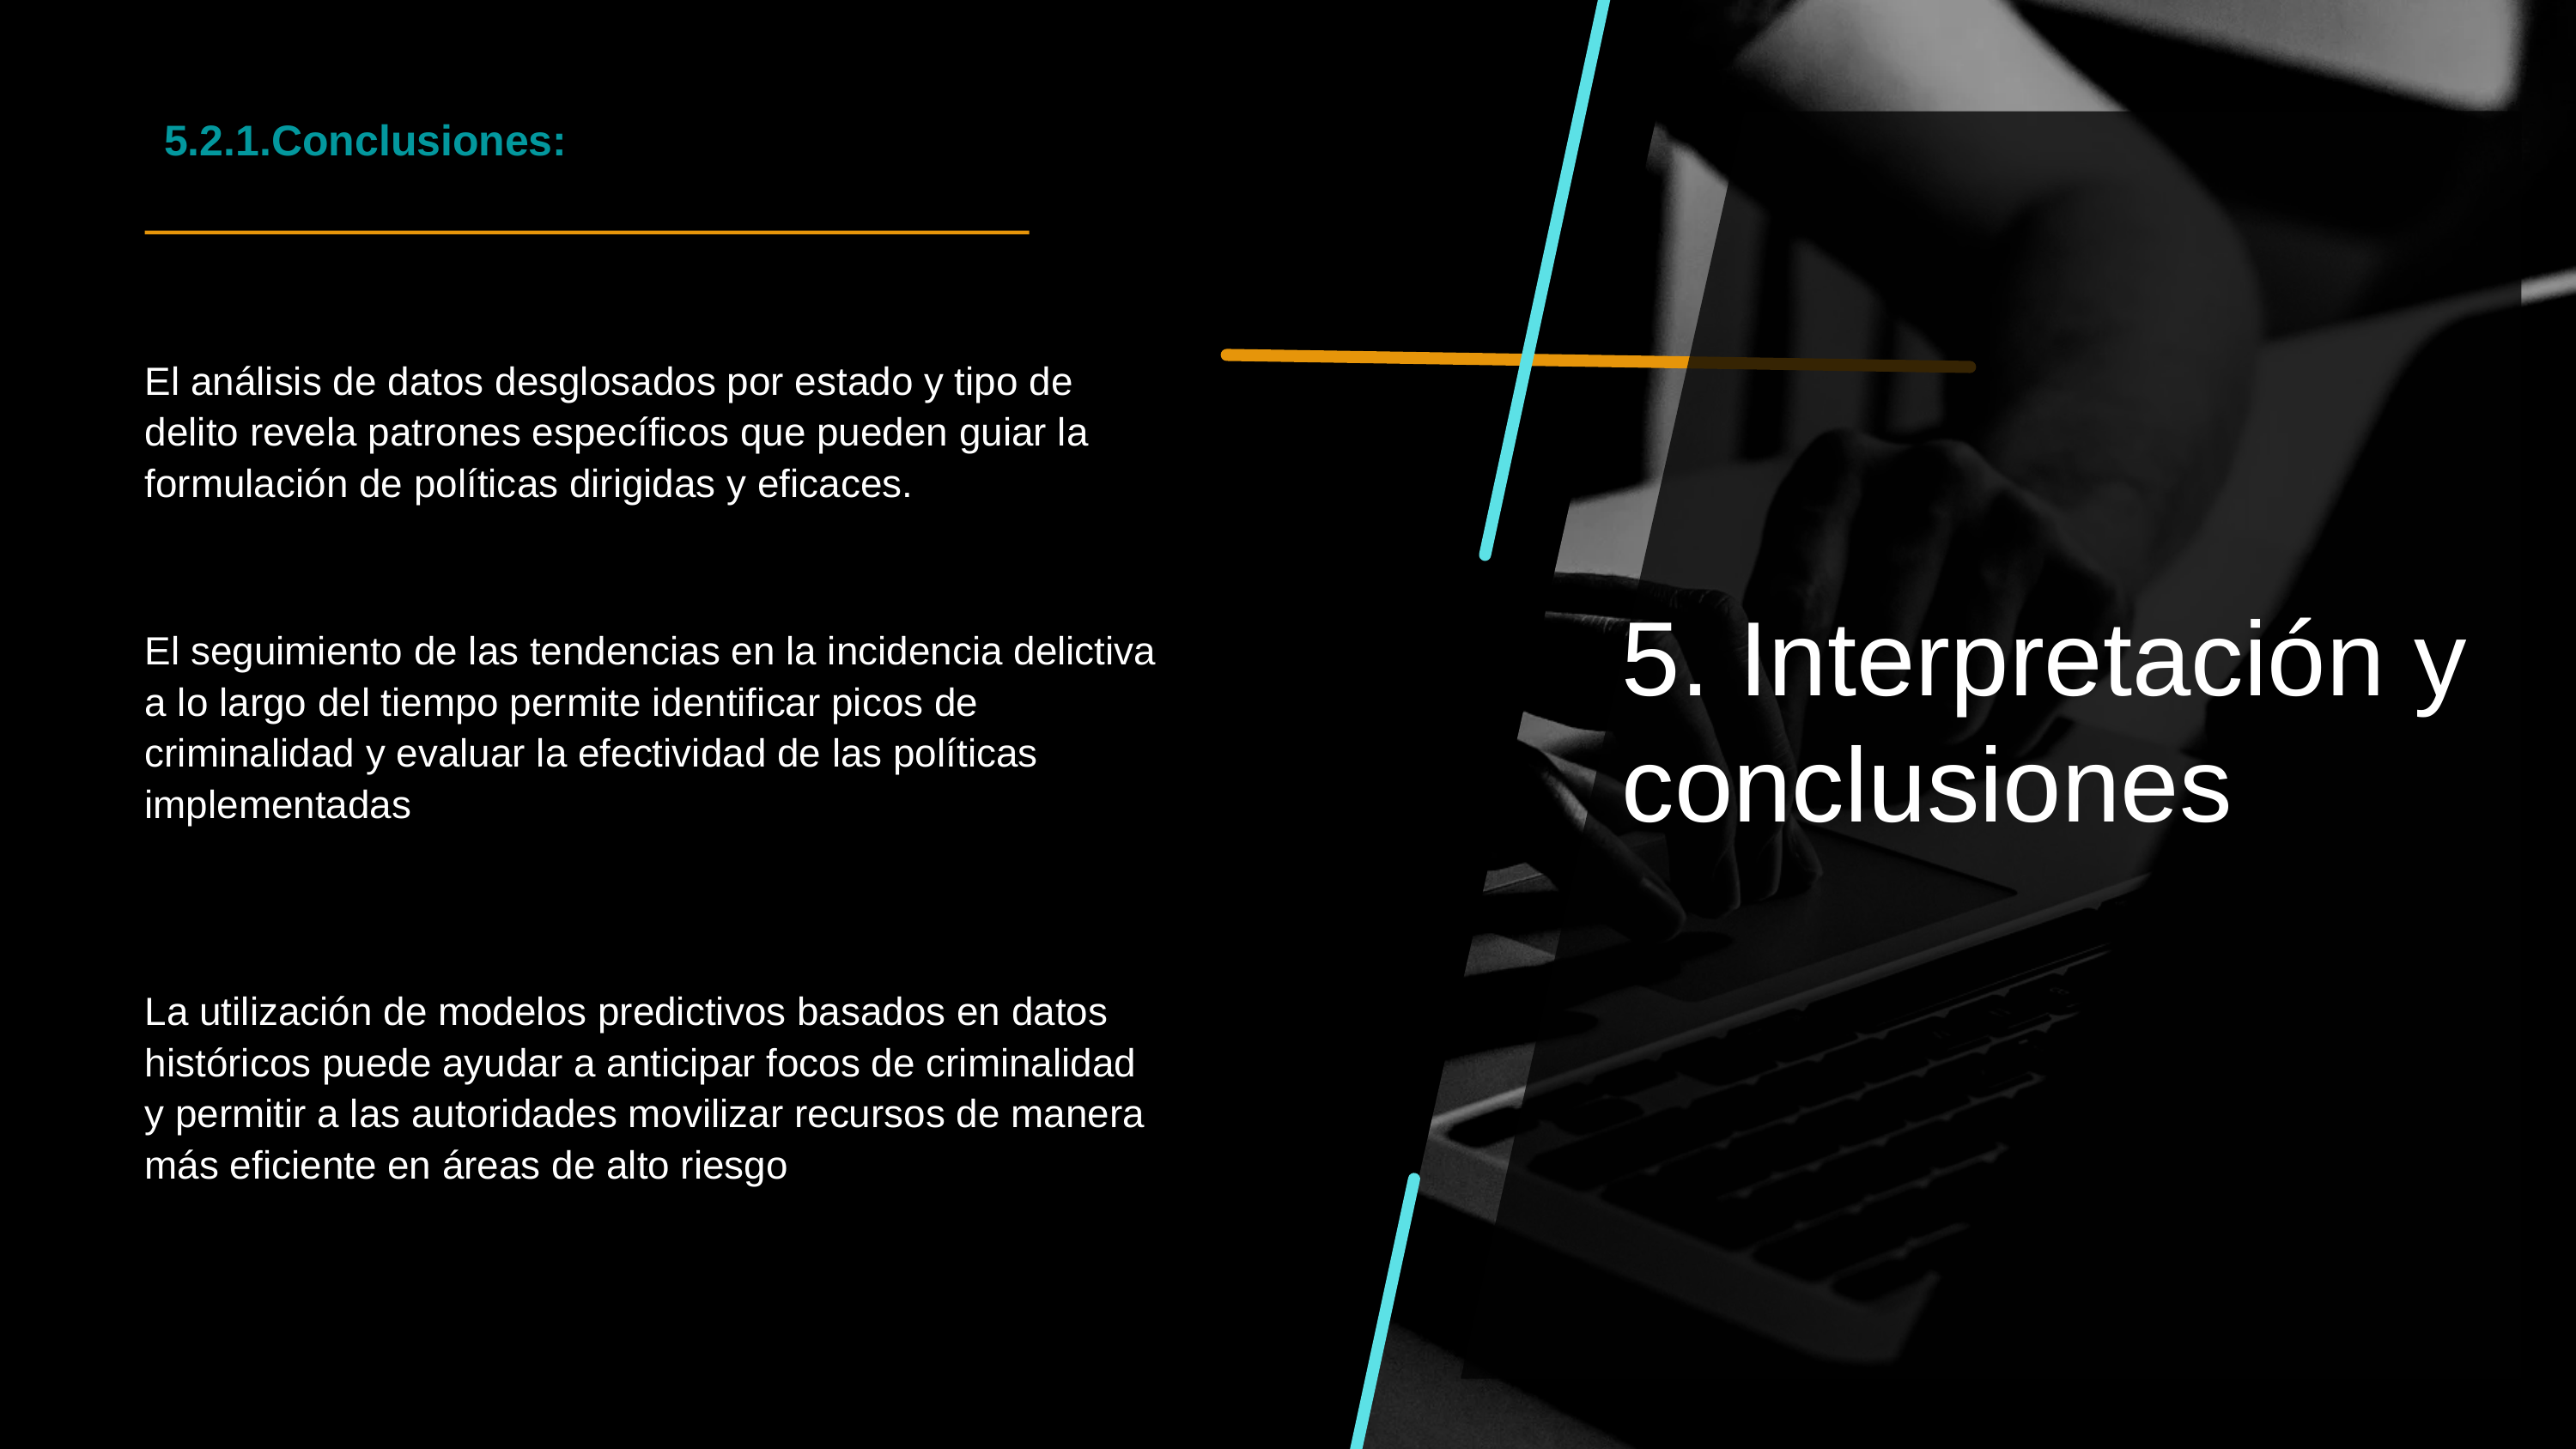

5.2.1.Conclusiones:

El análisis de datos desglosados por estado y tipo de delito revela patrones específicos que pueden guiar la formulación de políticas dirigidas y eficaces.

5. Interpretación y conclusiones
El seguimiento de las tendencias en la incidencia delictiva a lo largo del tiempo permite identificar picos de criminalidad y evaluar la efectividad de las políticas implementadas
La utilización de modelos predictivos basados en datos históricos puede ayudar a anticipar focos de criminalidad y permitir a las autoridades movilizar recursos de manera más eficiente en áreas de alto riesgo